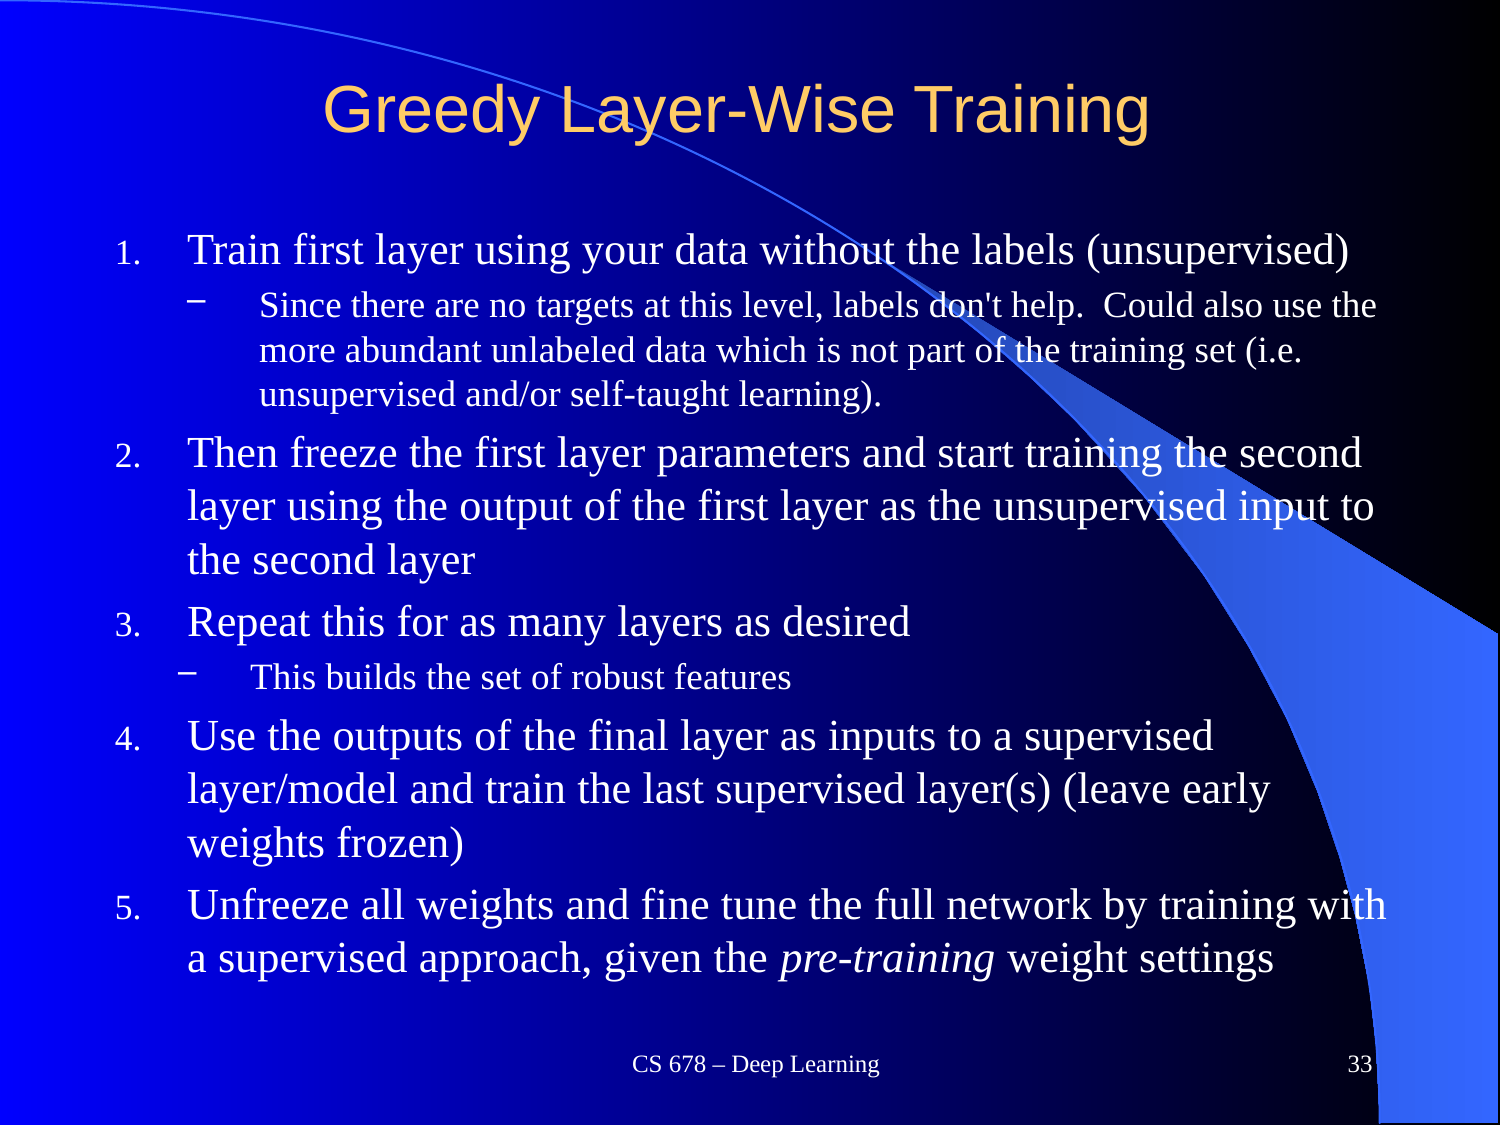

# Greedy Layer-Wise Training
Train first layer using your data without the labels (unsupervised)
Since there are no targets at this level, labels don't help.  Could also use the more abundant unlabeled data which is not part of the training set (i.e. unsupervised and/or self-taught learning).
Then freeze the first layer parameters and start training the second layer using the output of the first layer as the unsupervised input to the second layer
Repeat this for as many layers as desired
This builds the set of robust features
Use the outputs of the final layer as inputs to a supervised layer/model and train the last supervised layer(s) (leave early weights frozen)
Unfreeze all weights and fine tune the full network by training with a supervised approach, given the pre-training weight settings

CS 678 – Deep Learning
33